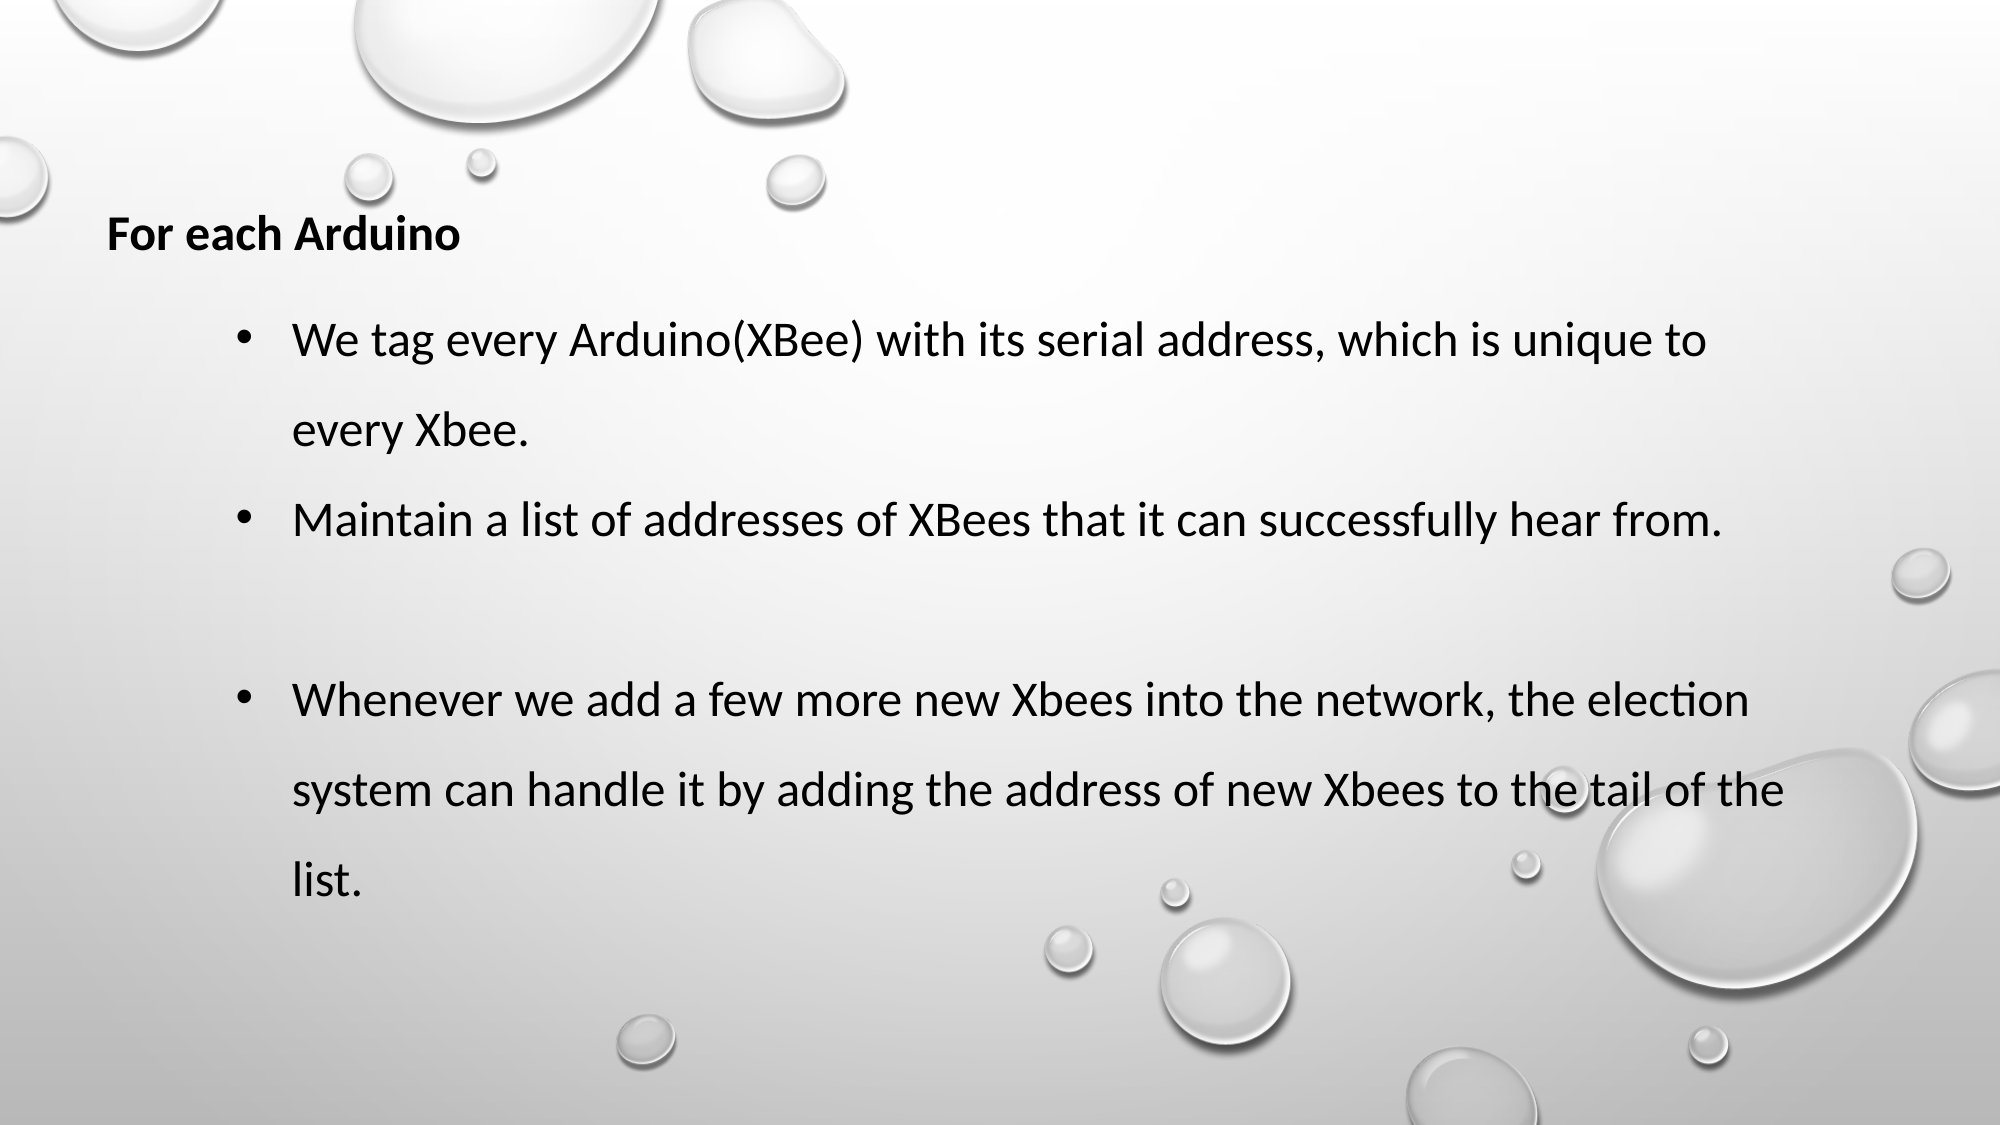

For each Arduino
We tag every Arduino(XBee) with its serial address, which is unique to every Xbee.
Maintain a list of addresses of XBees that it can successfully hear from.

Whenever we add a few more new Xbees into the network, the election system can handle it by adding the address of new Xbees to the tail of the list.